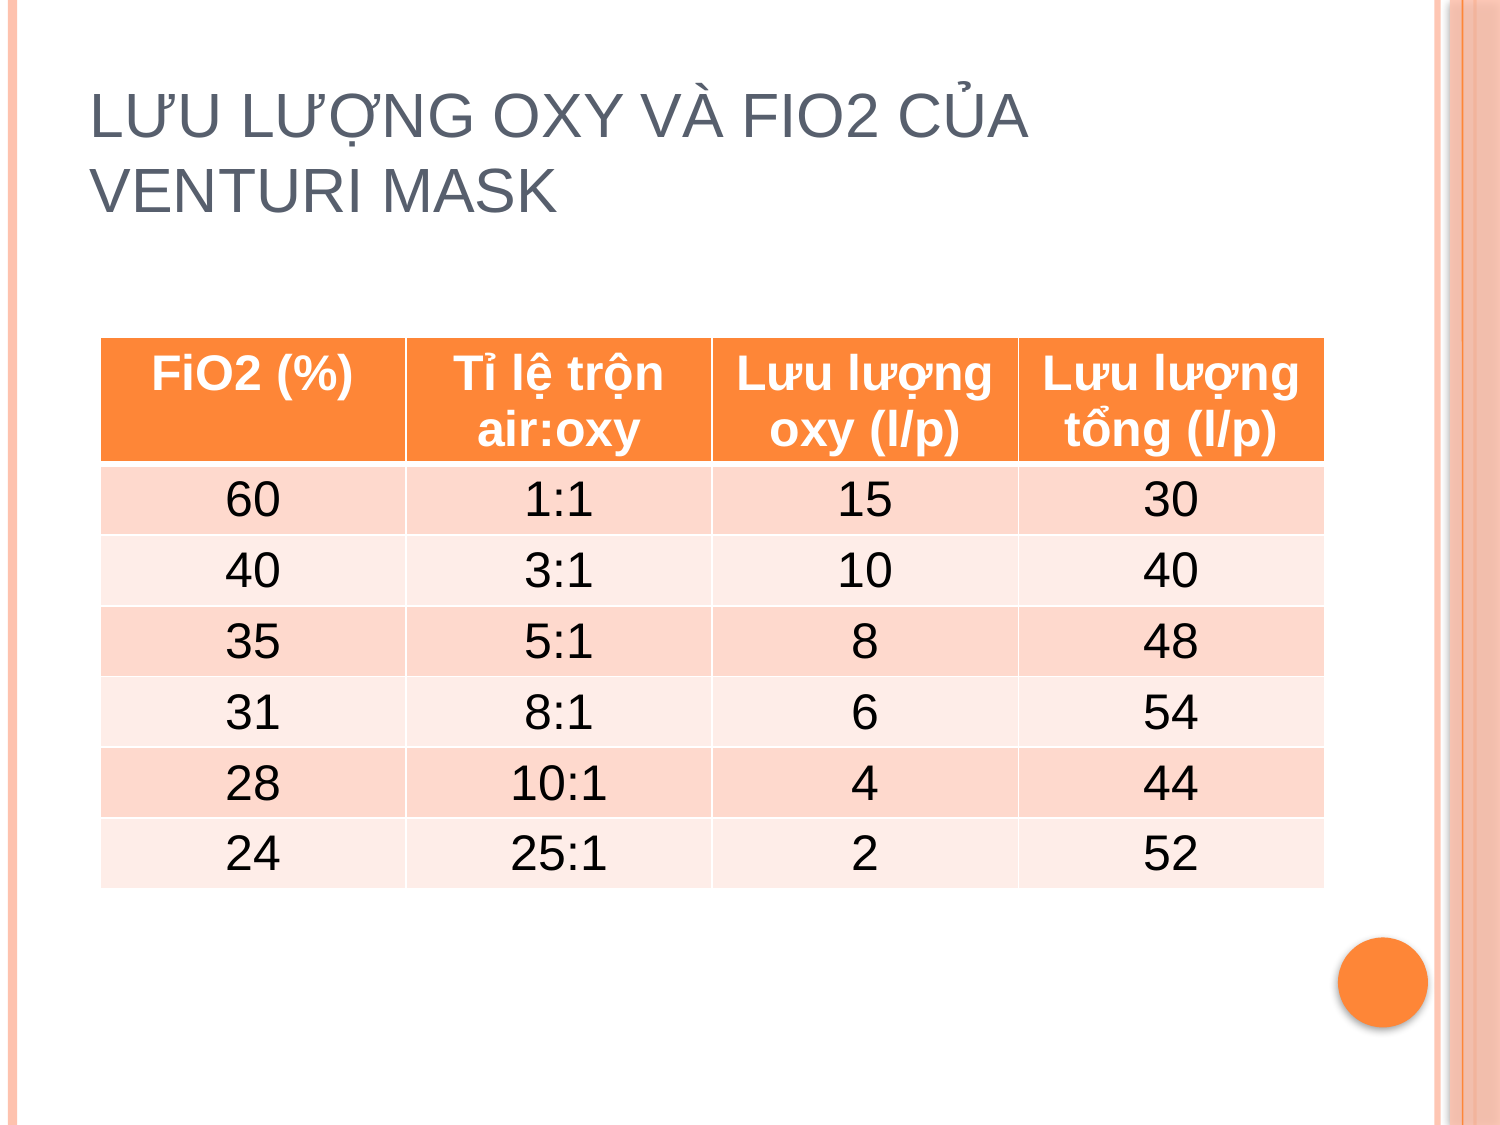

# lưu lượng oxy và fio2 của venturi mask
| FiO2 (%) | Tỉ lệ trộn air:oxy | Lưu lượng oxy (l/p) | Lưu lượng tổng (l/p) |
| --- | --- | --- | --- |
| 60 | 1:1 | 15 | 30 |
| 40 | 3:1 | 10 | 40 |
| 35 | 5:1 | 8 | 48 |
| 31 | 8:1 | 6 | 54 |
| 28 | 10:1 | 4 | 44 |
| 24 | 25:1 | 2 | 52 |